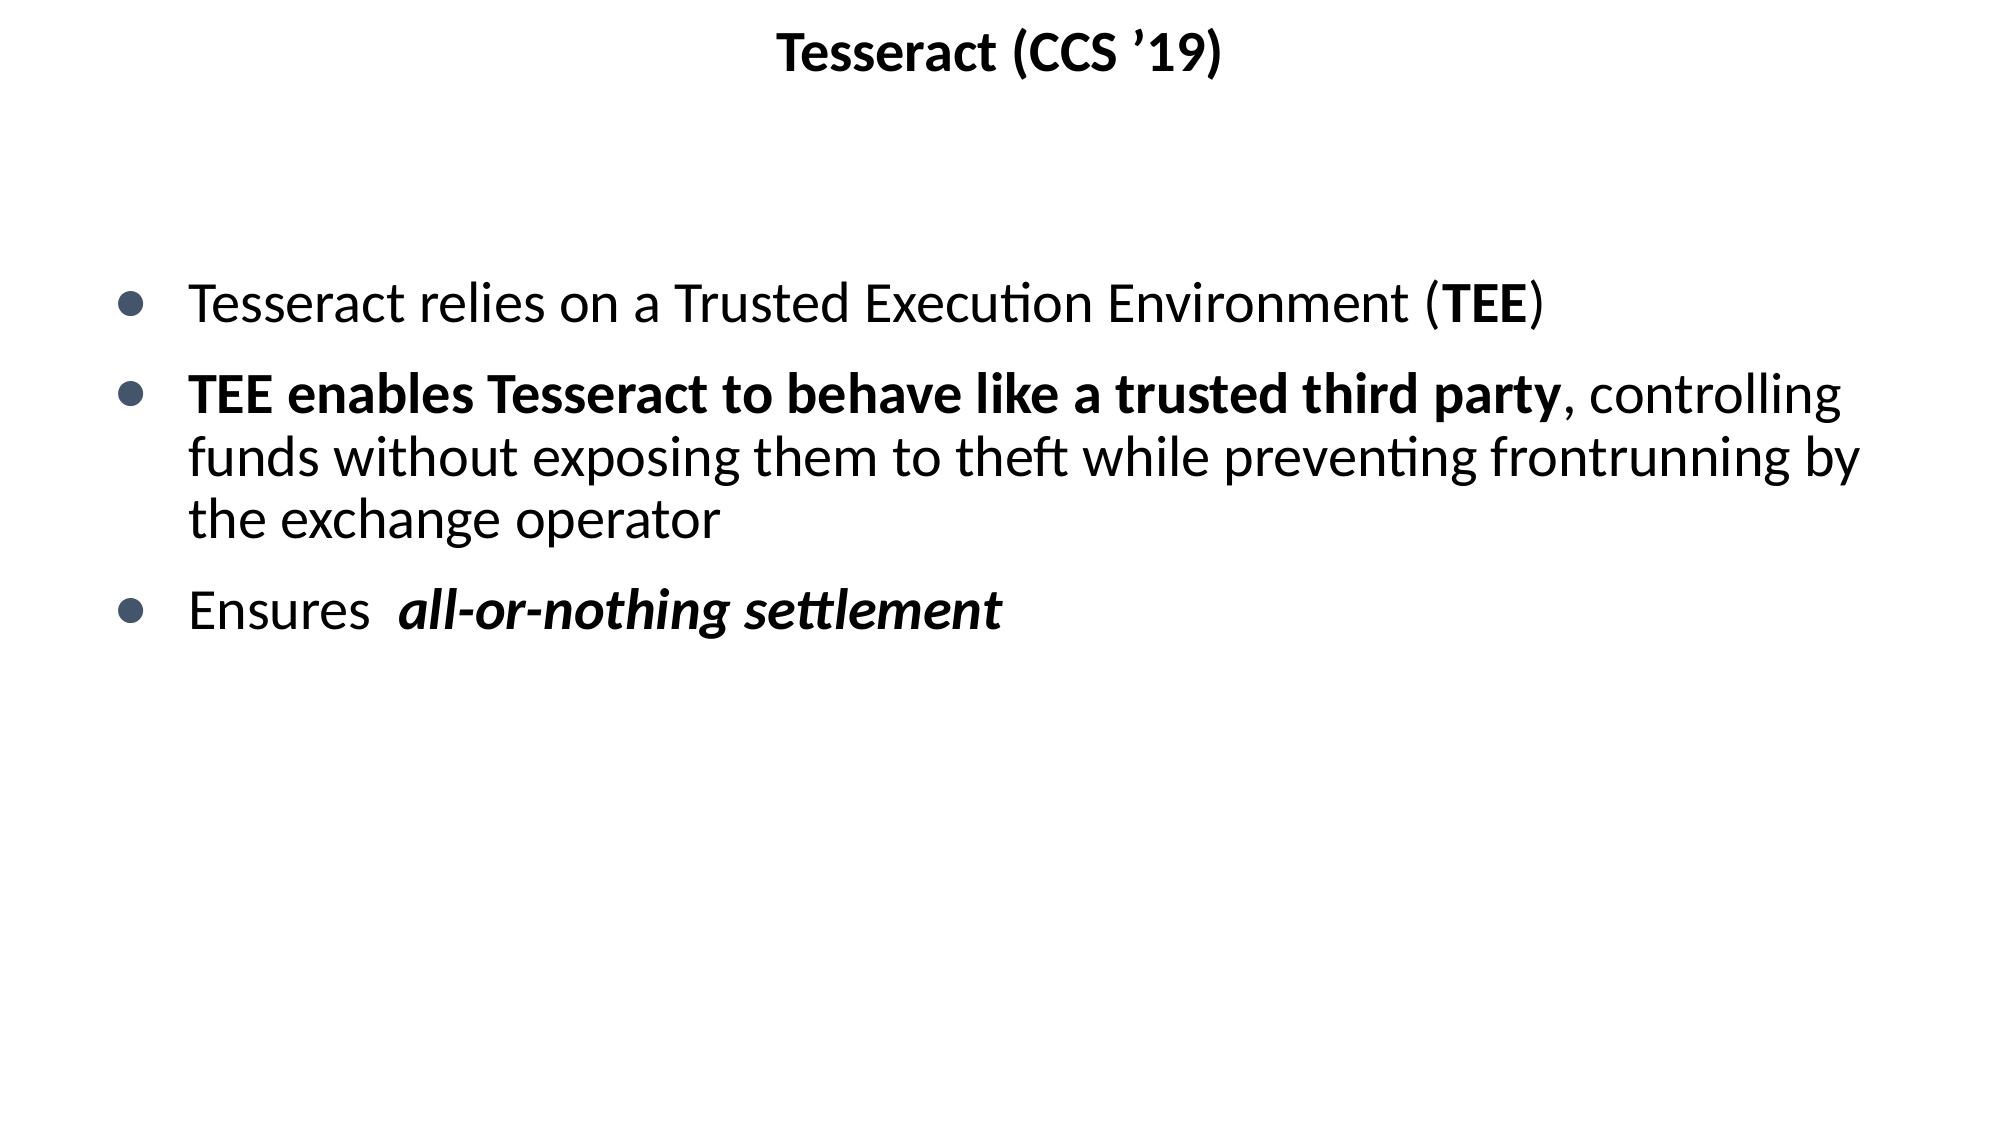

Tesseract (CCS ’19)
# Tesseract - Overview
Tesseract relies on a Trusted Execution Environment (TEE)
TEE enables Tesseract to behave like a trusted third party, controlling funds without exposing them to theft while preventing frontrunning by the exchange operator
Ensures  all-or-nothing settlement